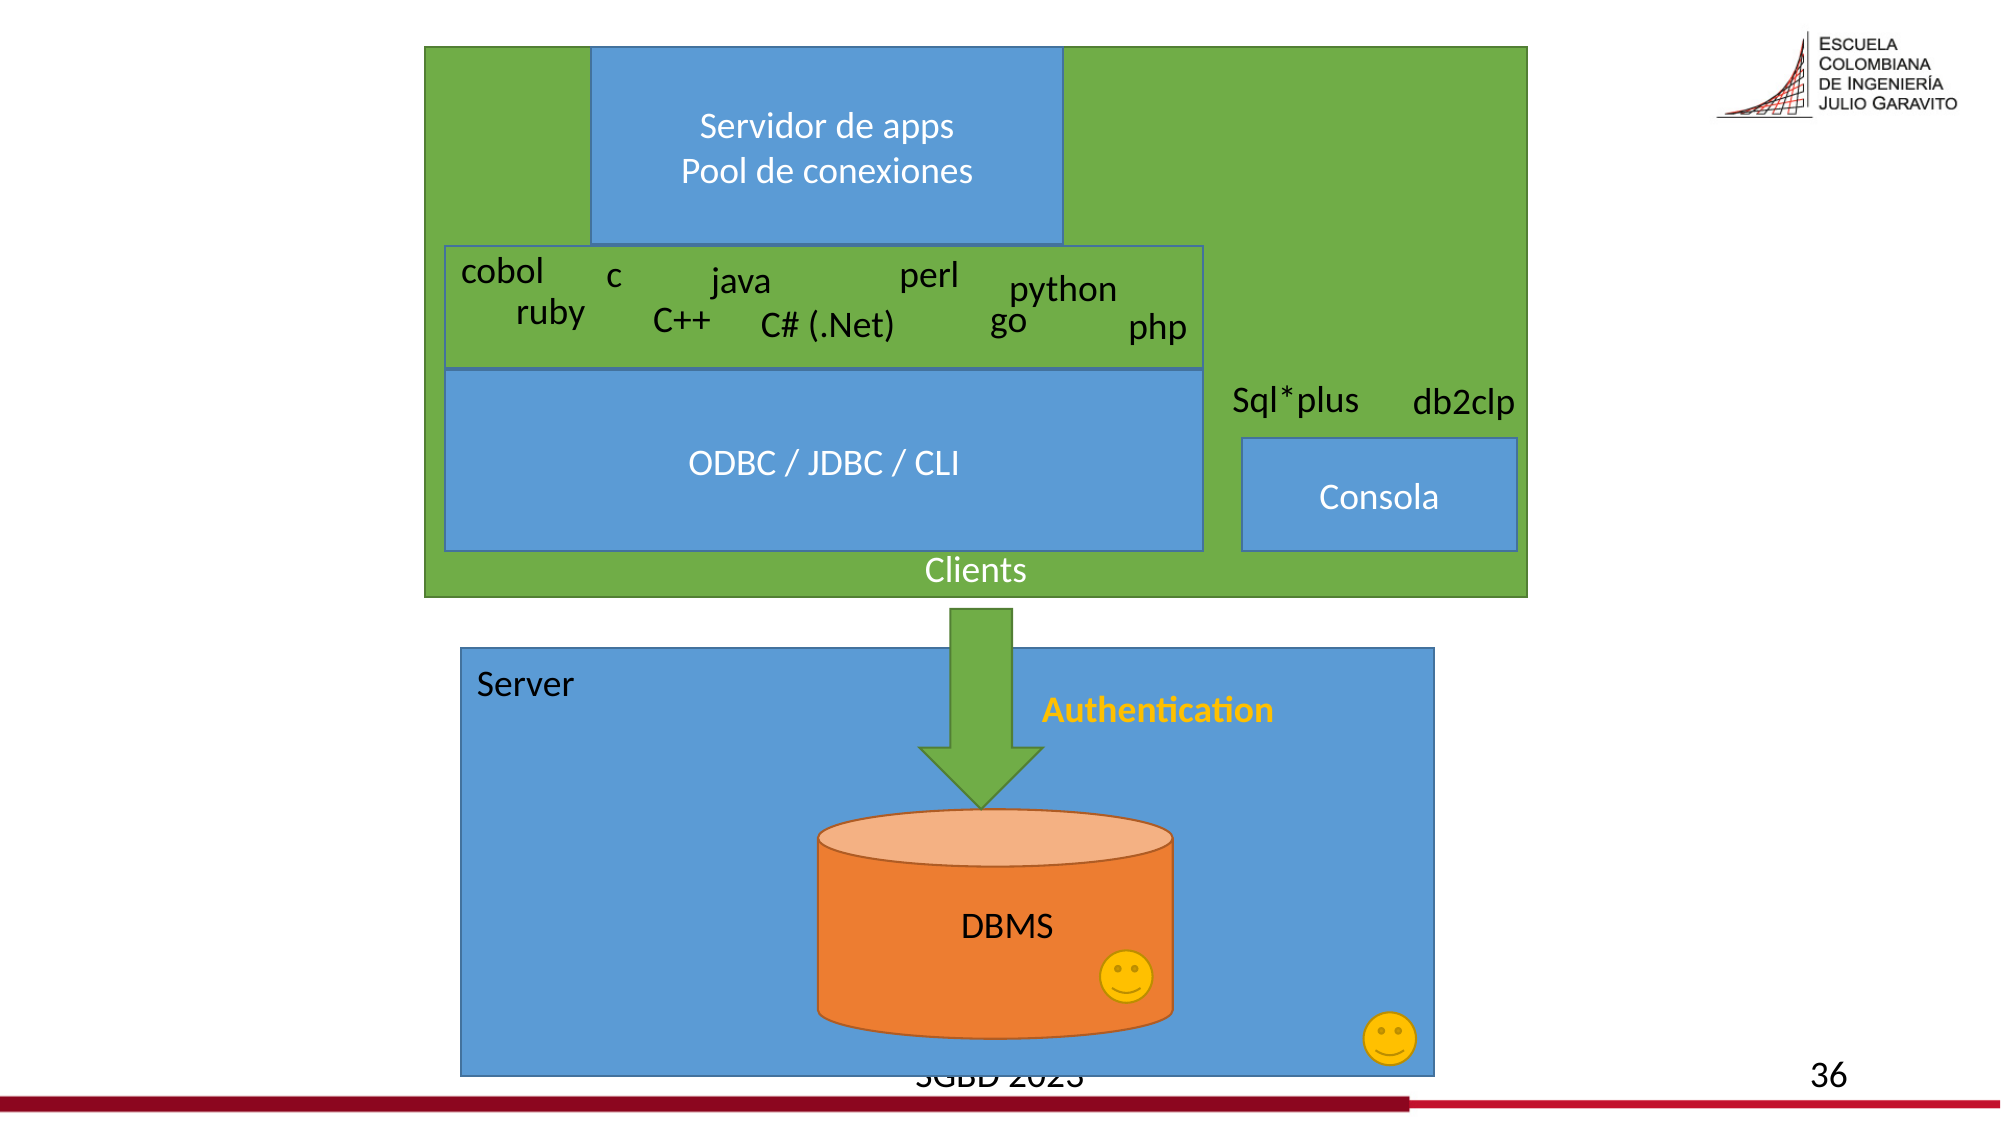

Clients
Servidor de apps
Pool de conexiones
cobol
c
perl

java
python
ruby
C++
go
C# (.Net)
php
Sql*plus
ODBC / JDBC / CLI
db2clp
Consola

Server
Authentication

DBMS

SGBD 2023
36